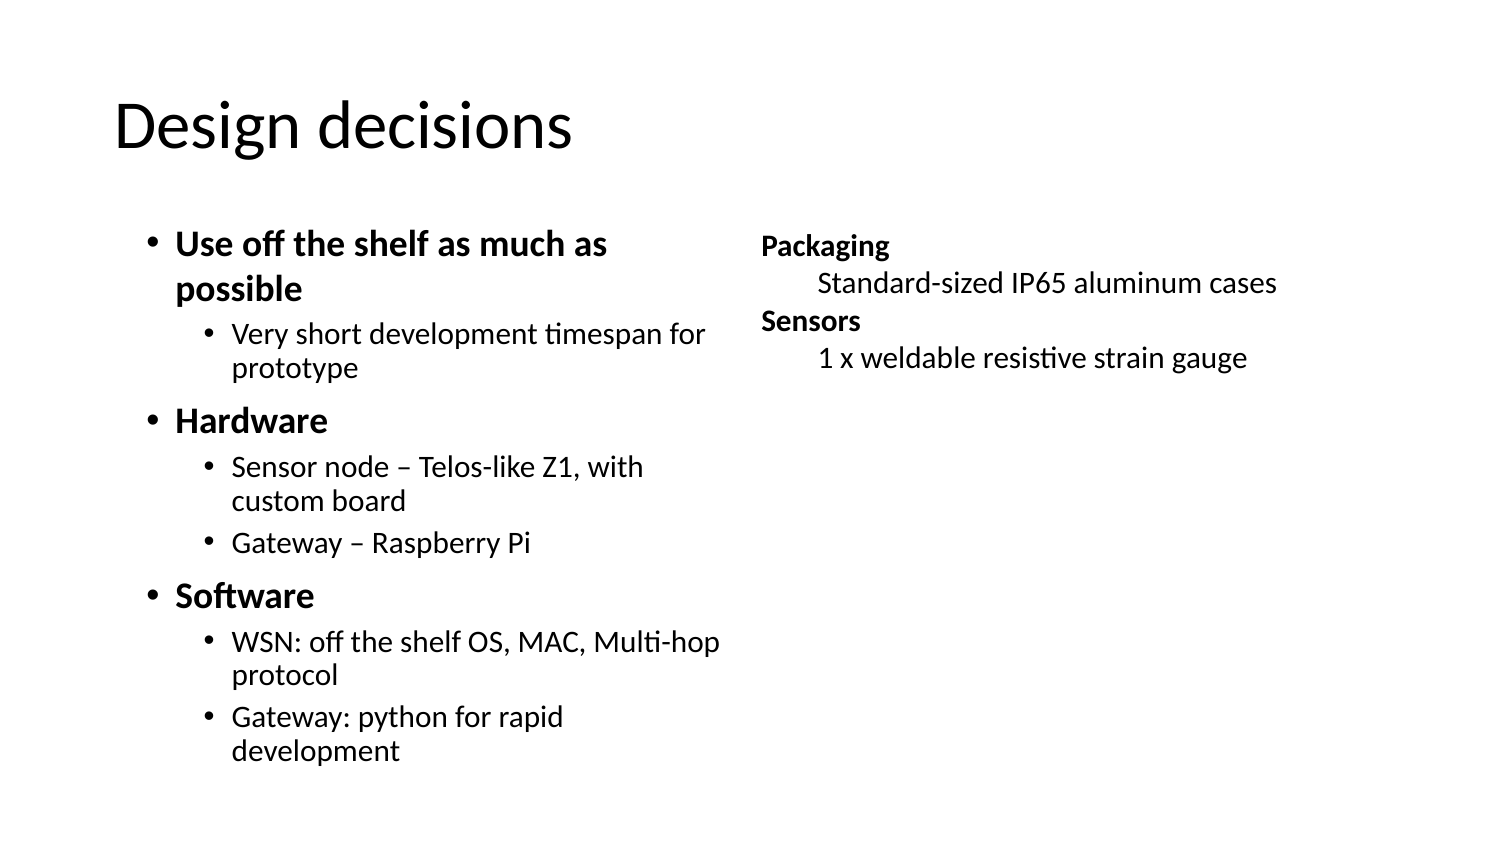

# Design decisions
Use off the shelf as much as possible
Very short development timespan for prototype
Hardware
Sensor node – Telos-like Z1, with custom board
Gateway – Raspberry Pi
Software
WSN: off the shelf OS, MAC, Multi-hop protocol
Gateway: python for rapid development
Packaging
Standard-sized IP65 aluminum cases
Sensors
1 x weldable resistive strain gauge